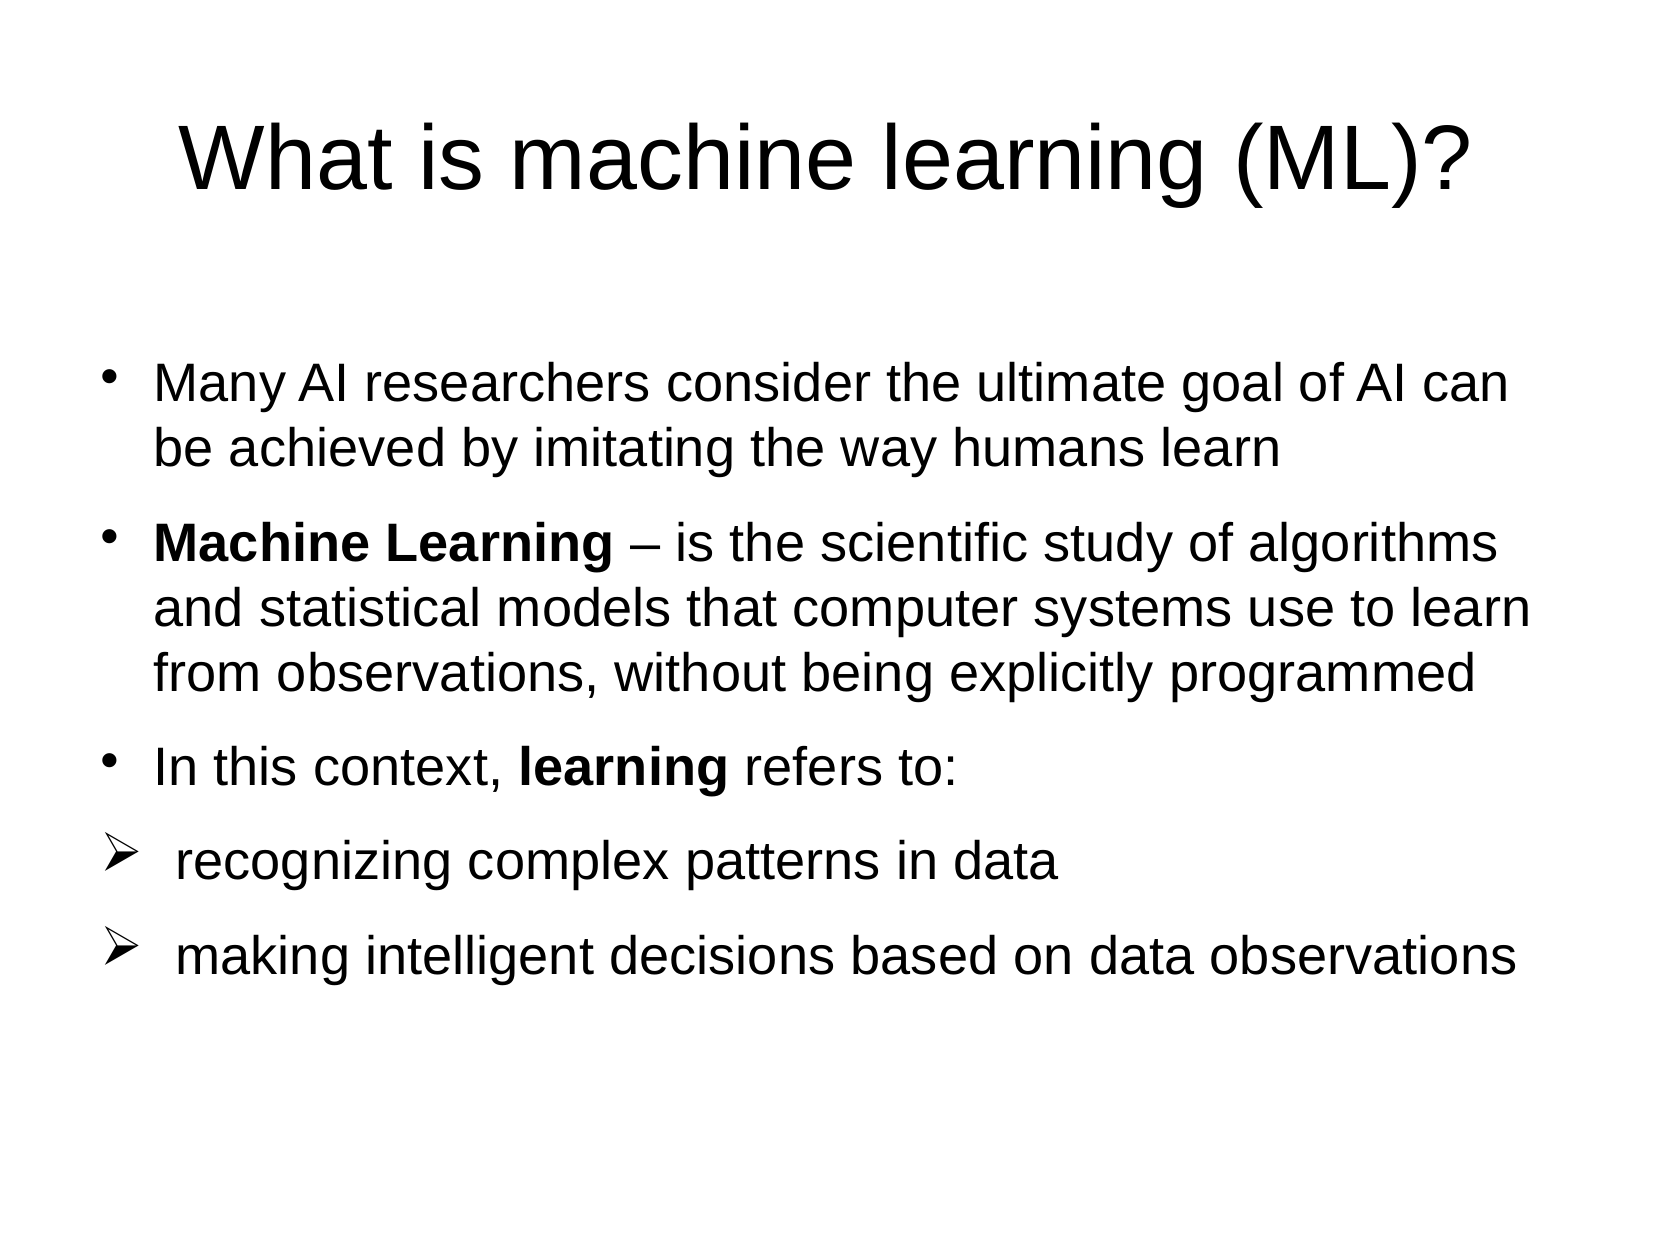

What is machine learning (ML)?
Many AI researchers consider the ultimate goal of AI can be achieved by imitating the way humans learn
Machine Learning – is the scientific study of algorithms and statistical models that computer systems use to learn from observations, without being explicitly programmed
In this context, learning refers to:
recognizing complex patterns in data
making intelligent decisions based on data observations